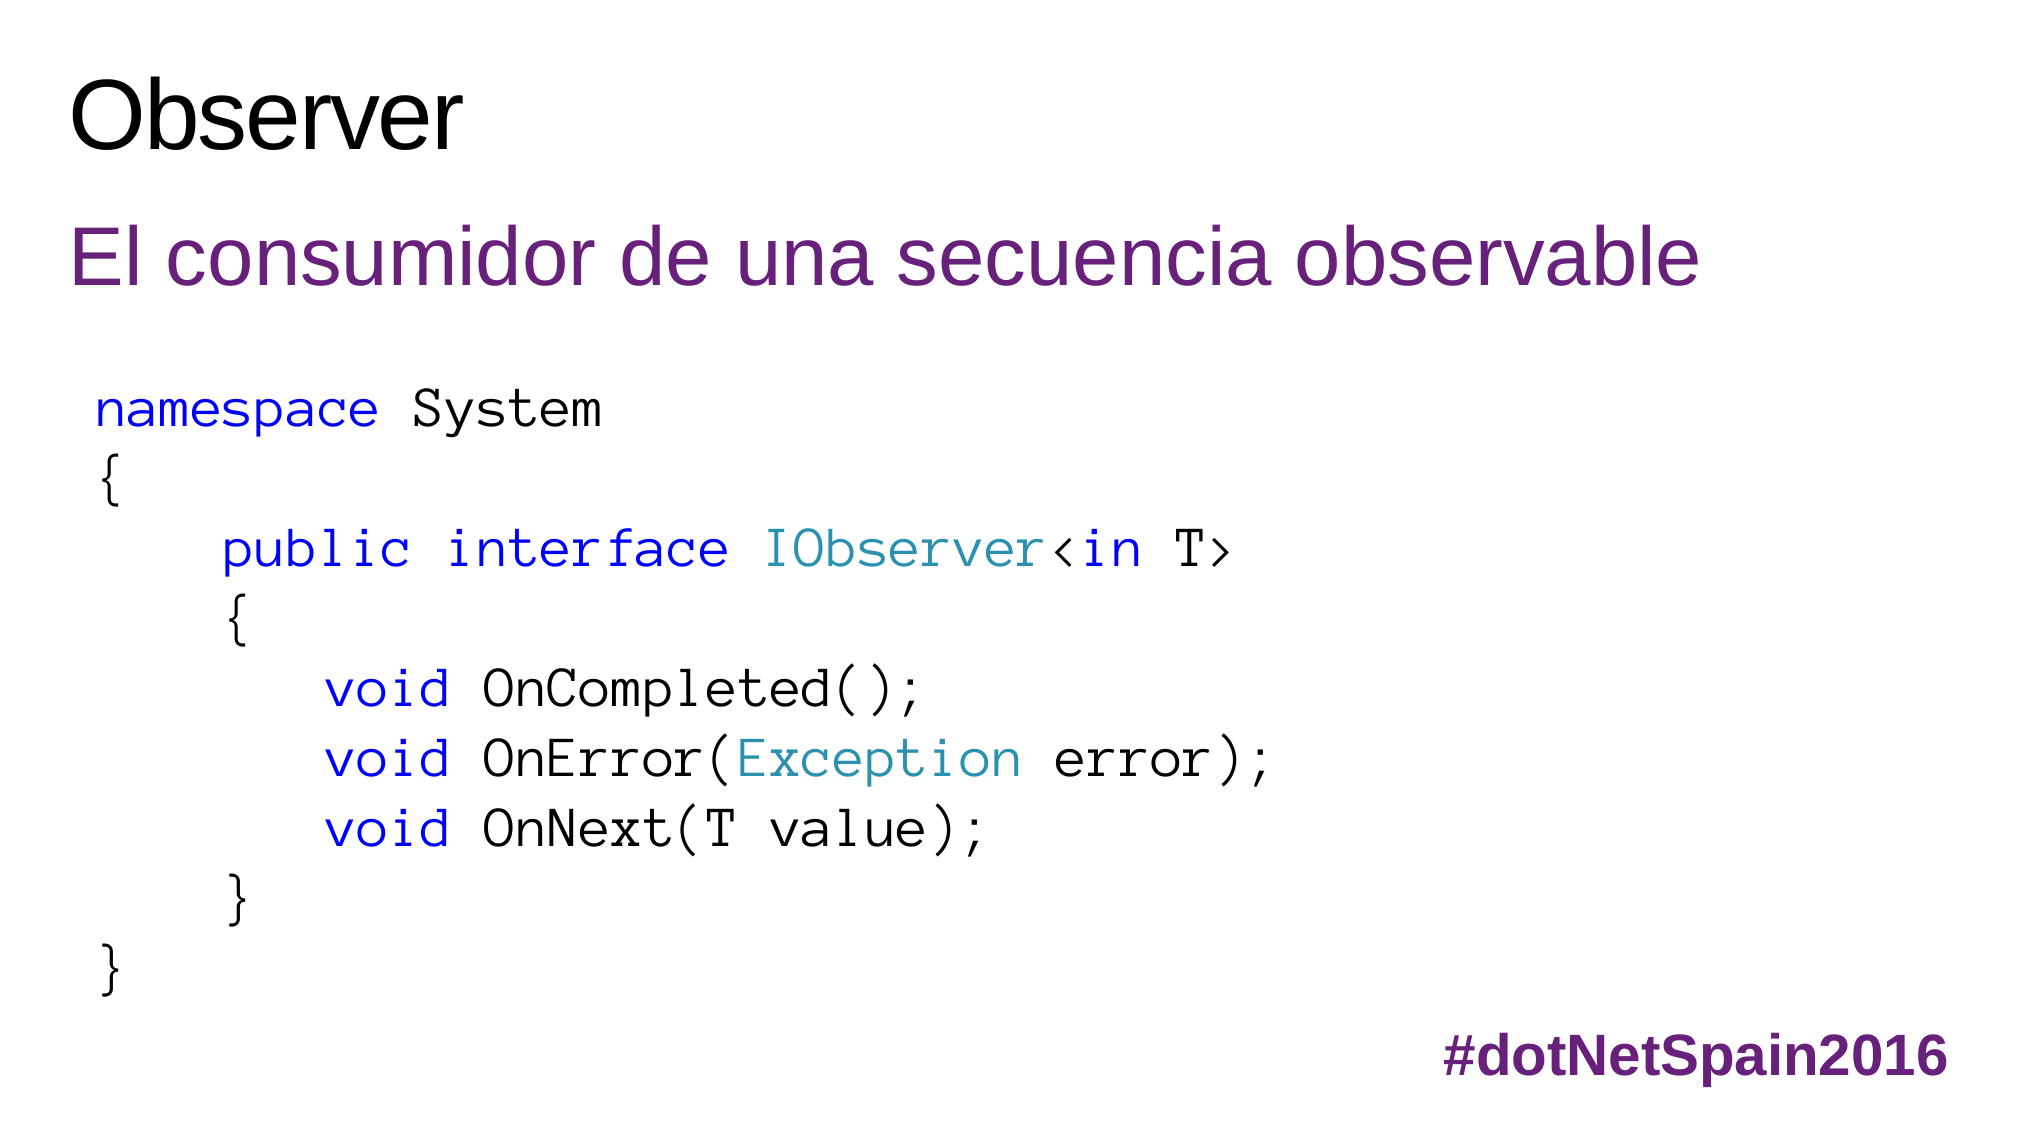

# Observer
El consumidor de una secuencia observable
namespace System
{
    public interface IObserver<in T>
    {
void OnCompleted();
void OnError(Exception error);
void OnNext(T value);
    }
}